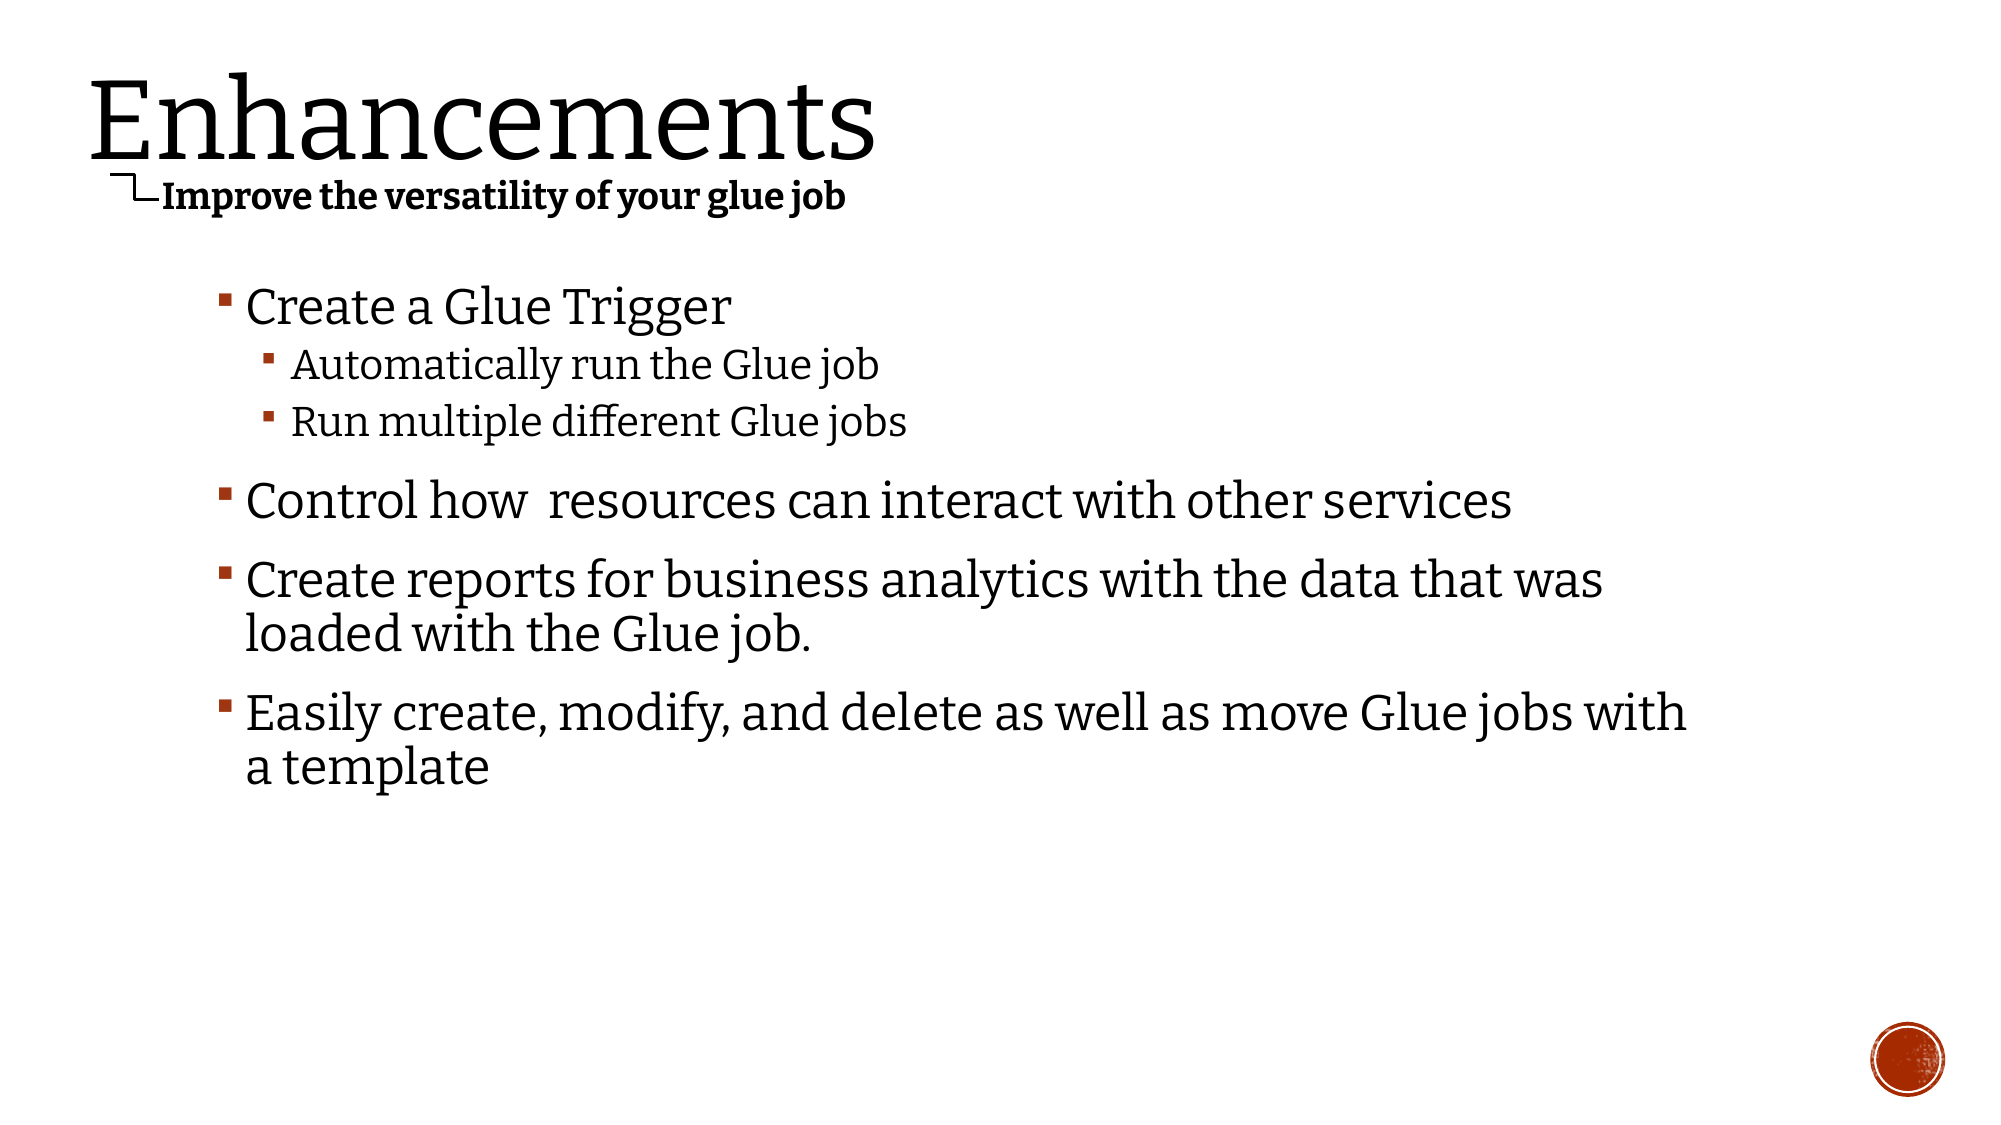

Enhancements
Improve the versatility of your glue job
Create a Glue Trigger
Automatically run the Glue job
Run multiple different Glue jobs
Control how  resources can interact with other services
Create reports for business analytics with the data that was loaded with the Glue job.
Easily create, modify, and delete as well as move Glue jobs with a template